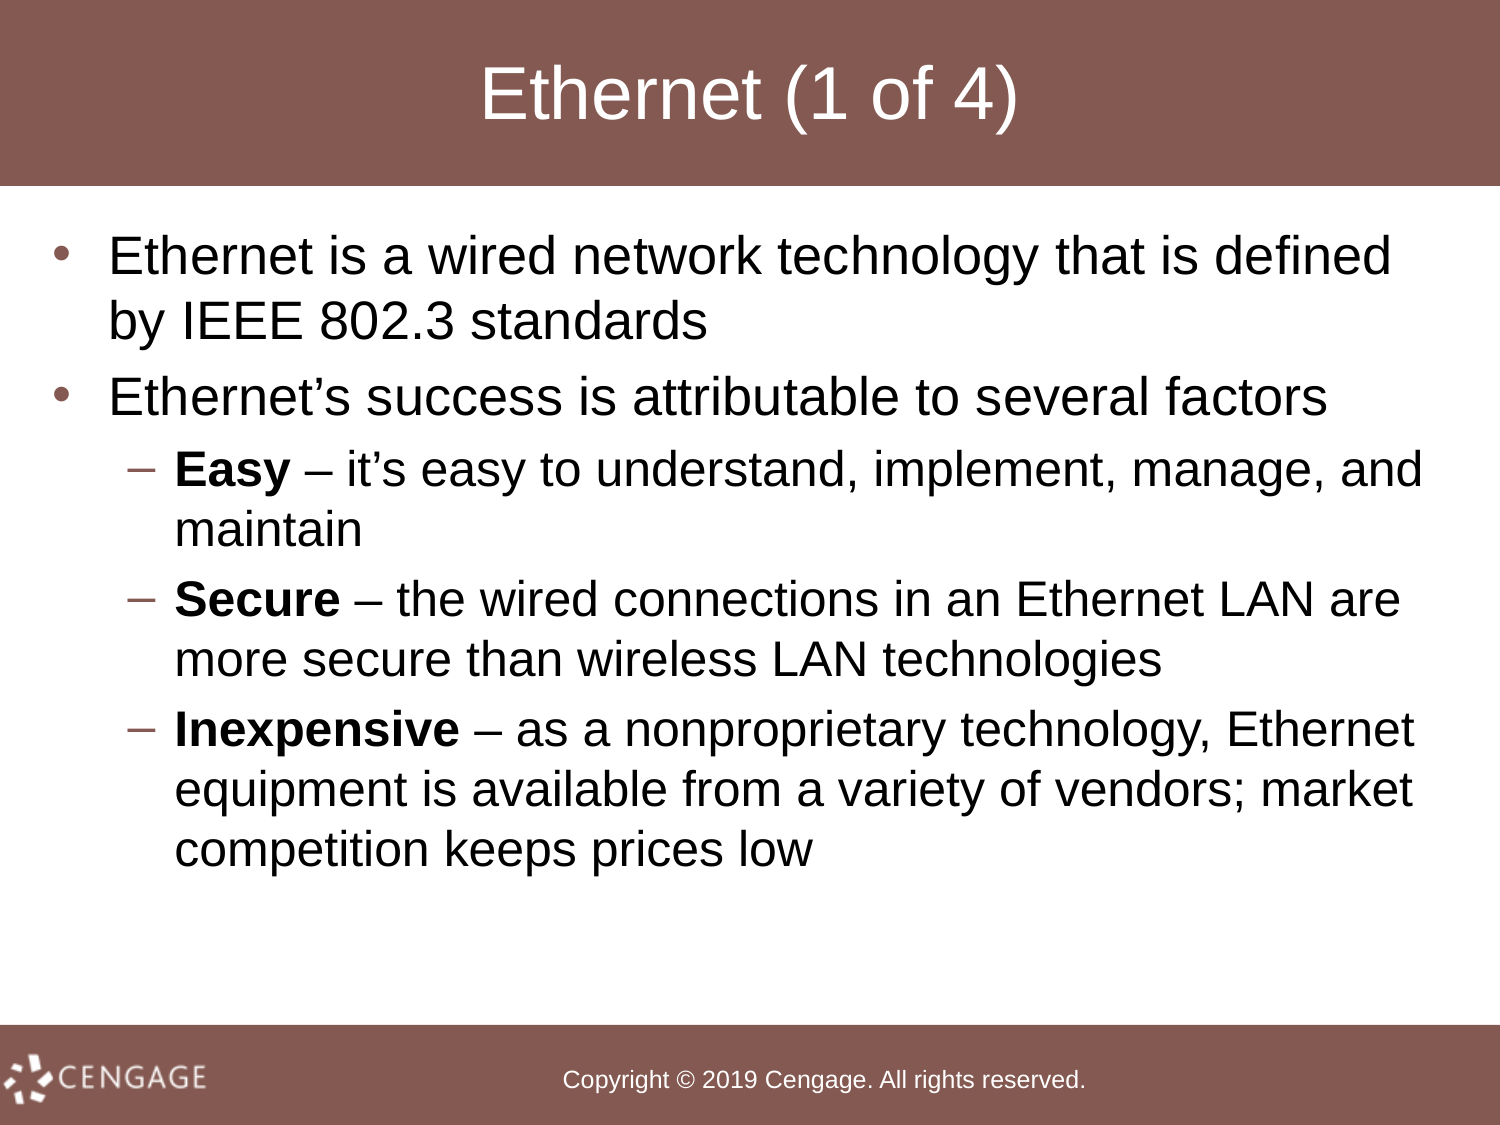

# Ethernet (1 of 4)
Ethernet is a wired network technology that is defined by IEEE 802.3 standards
Ethernet’s success is attributable to several factors
Easy – it’s easy to understand, implement, manage, and maintain
Secure – the wired connections in an Ethernet LAN are more secure than wireless LAN technologies
Inexpensive – as a nonproprietary technology, Ethernet equipment is available from a variety of vendors; market competition keeps prices low